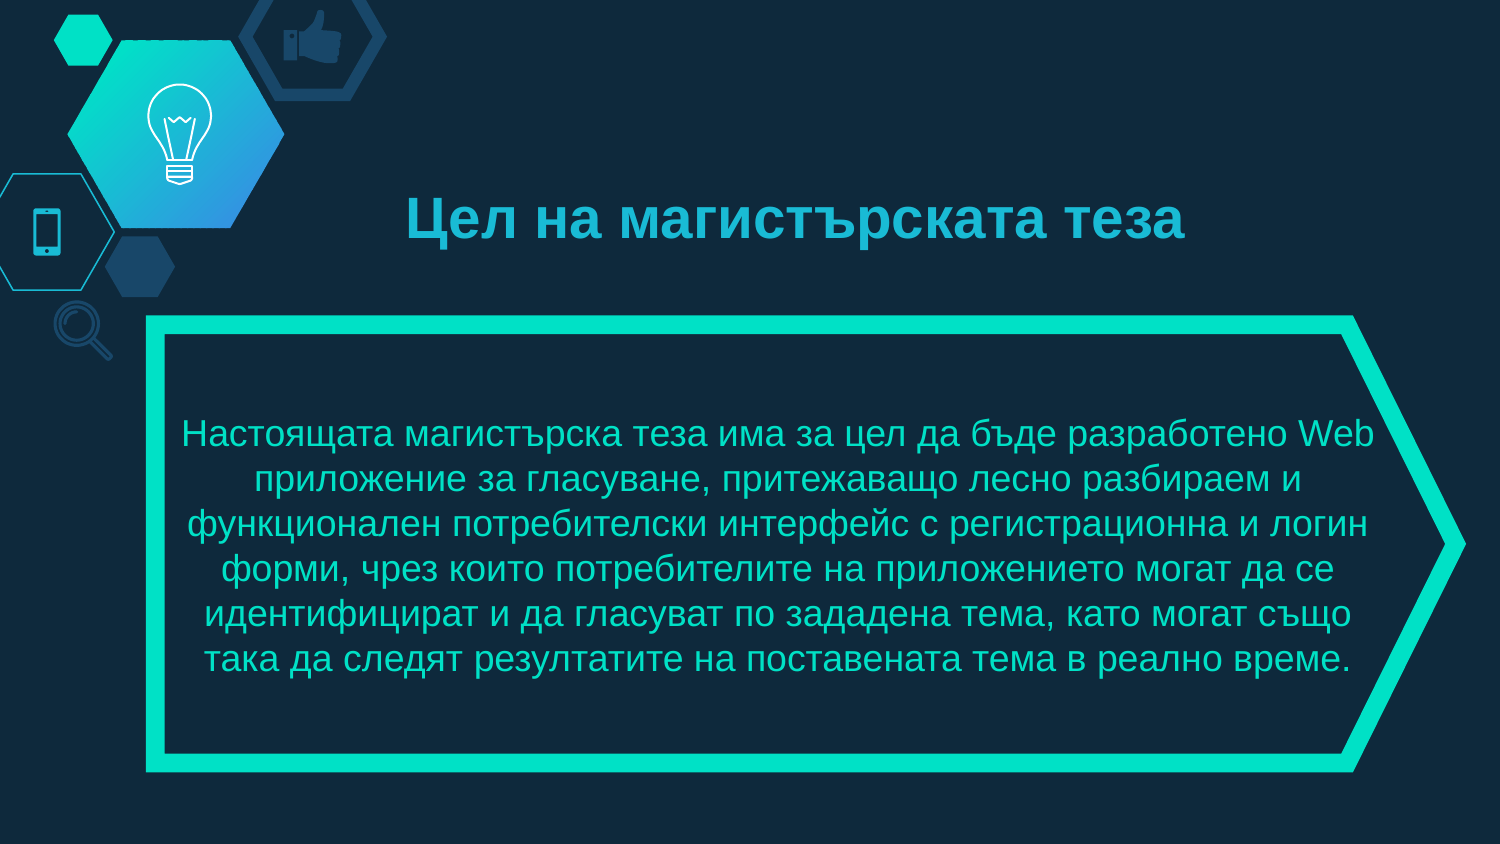

# Цел на магистърската теза
Настоящата магистърска теза има за цел да бъде разработено Web приложение за гласуване, притежаващо лесно разбираем и функционален потребителски интерфейс с регистрационна и логин форми, чрез които потребителите на приложението могат да се идентифицират и да гласуват по зададена тема, като могат също така да следят резултатите на поставената тема в реално време.